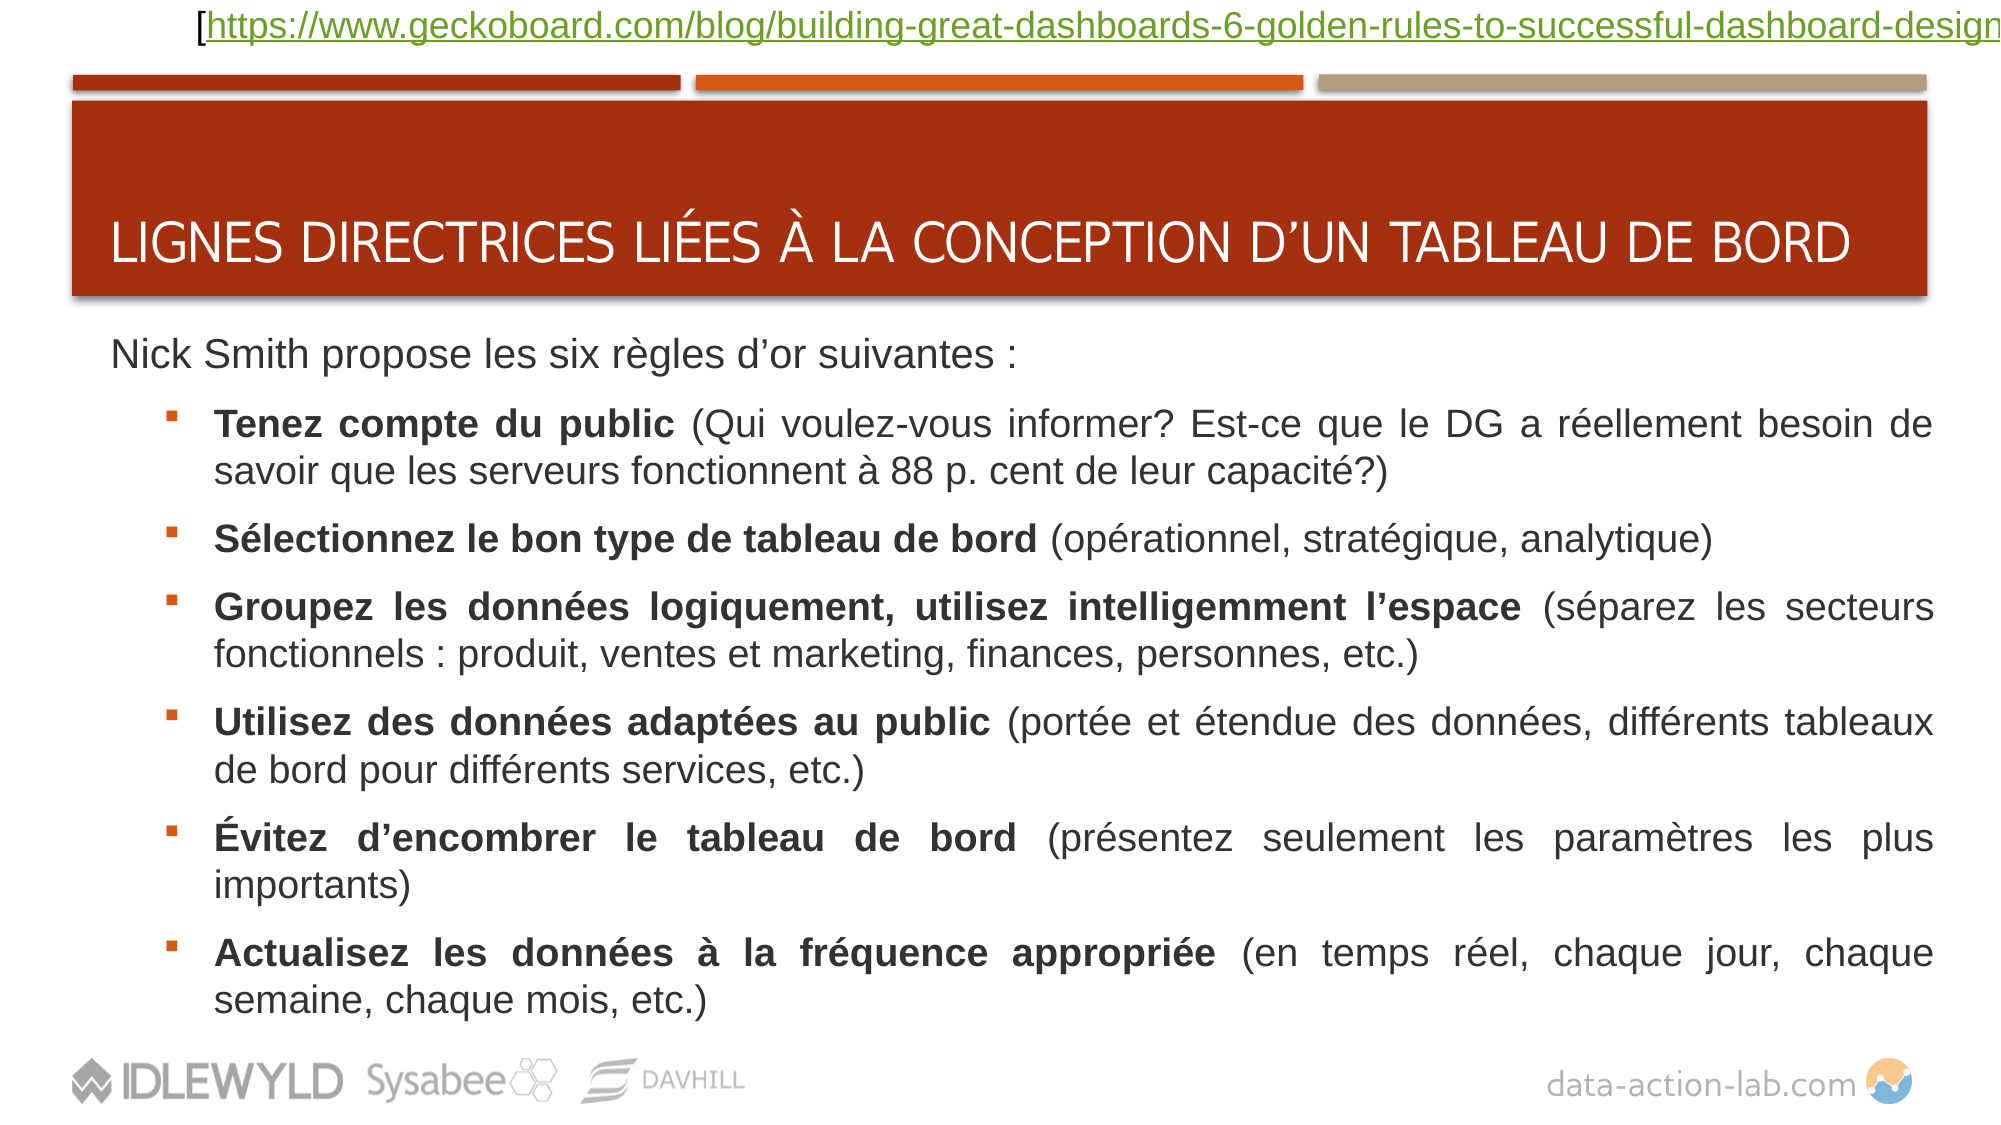

[https://www.geckoboard.com/blog/building-great-dashboards-6-golden-rules-to-successful-dashboard-design]
# LIGNES DIRECTRICES LIÉES À LA CONCEPTION D’UN TABLEAU DE BORD
Nick Smith propose les six règles d’or suivantes :
Tenez compte du public (Qui voulez-vous informer? Est-ce que le DG a réellement besoin de savoir que les serveurs fonctionnent à 88 p. cent de leur capacité?)
Sélectionnez le bon type de tableau de bord (opérationnel, stratégique, analytique)
Groupez les données logiquement, utilisez intelligemment l’espace (séparez les secteurs fonctionnels : produit, ventes et marketing, finances, personnes, etc.)
Utilisez des données adaptées au public (portée et étendue des données, différents tableaux de bord pour différents services, etc.)
Évitez d’encombrer le tableau de bord (présentez seulement les paramètres les plus importants)
Actualisez les données à la fréquence appropriée (en temps réel, chaque jour, chaque semaine, chaque mois, etc.)